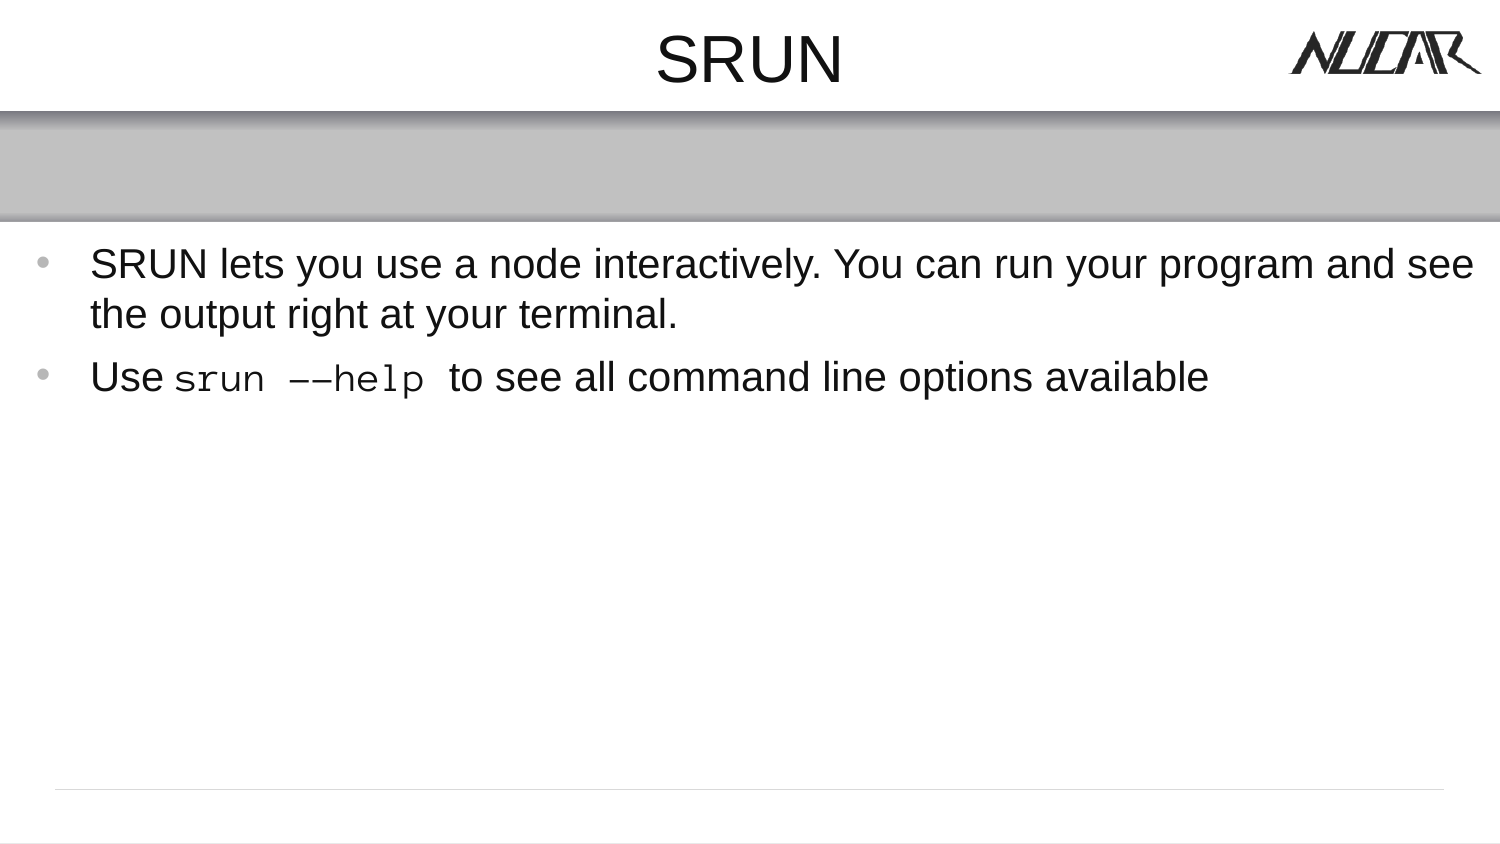

# SRUN
SRUN lets you use a node interactively. You can run your program and see the output right at your terminal.
Use srun --help to see all command line options available